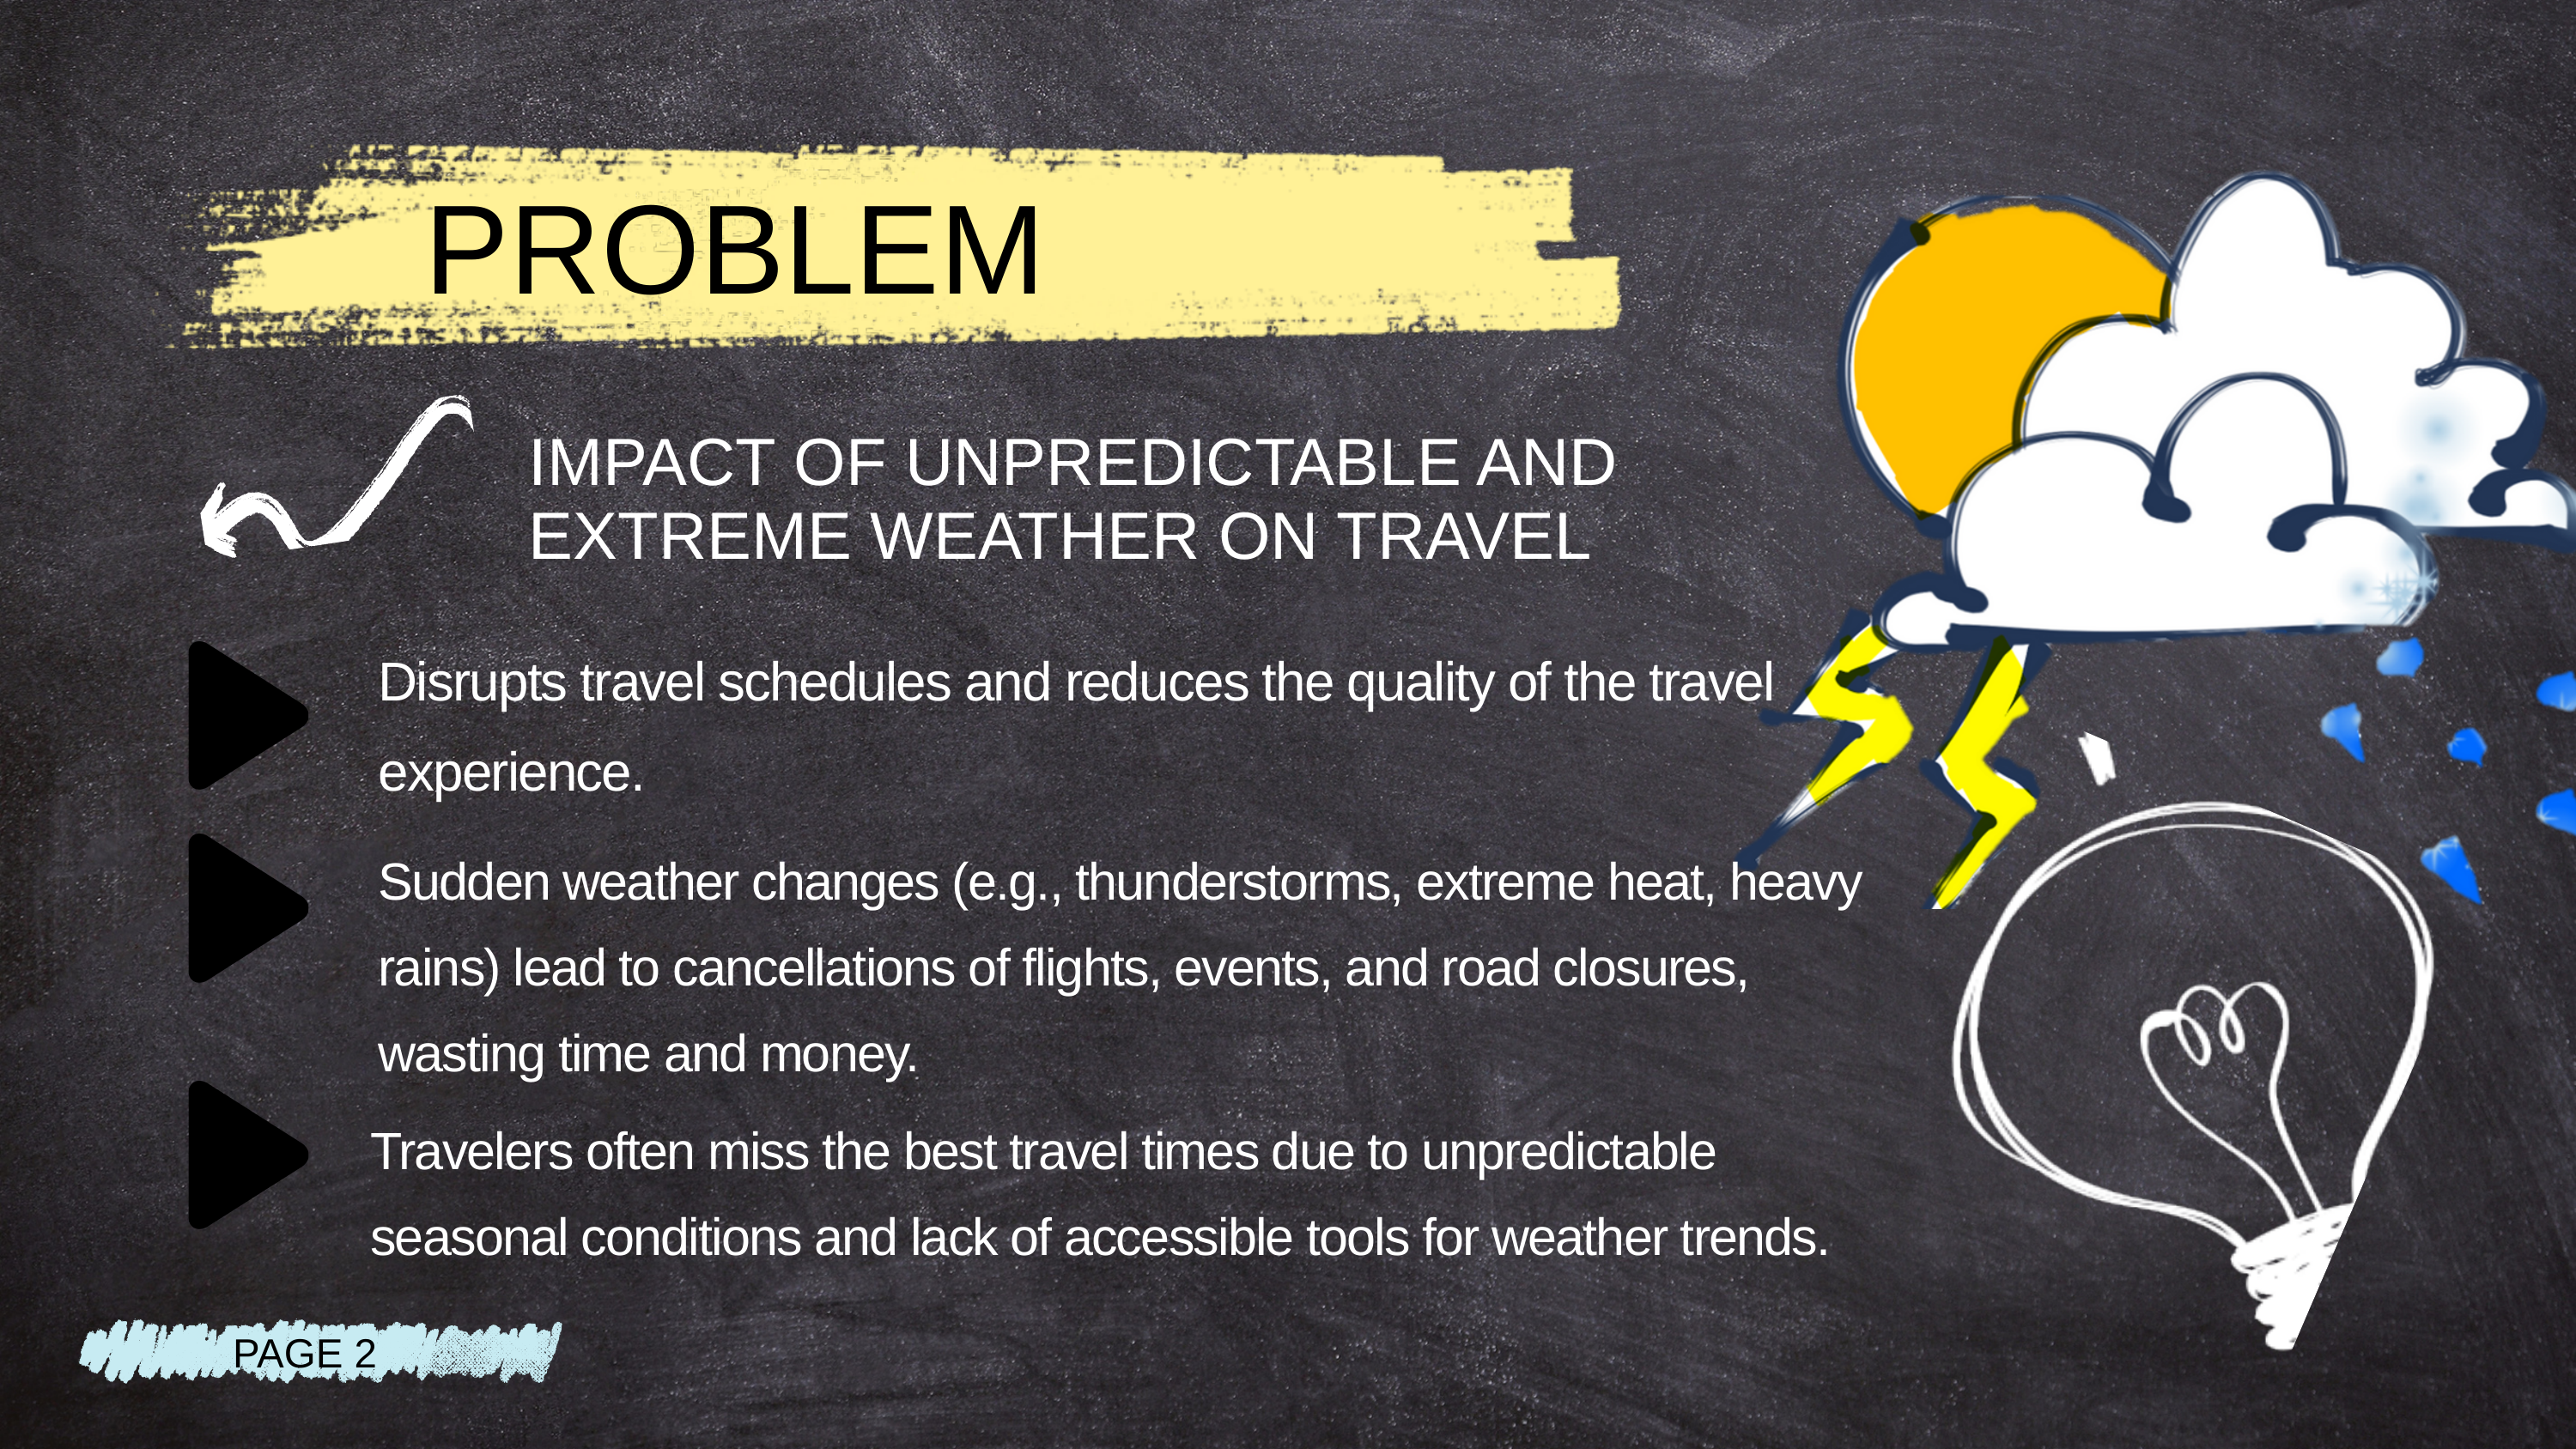

PROBLEM

IMPACT OF UNPREDICTABLE AND EXTREME WEATHER ON TRAVEL

Disrupts travel schedules and reduces the quality of the travel experience.

Sudden weather changes (e.g., thunderstorms, extreme heat, heavy rains) lead to cancellations of flights, events, and road closures, wasting time and money.

Travelers often miss the best travel times due to unpredictable seasonal conditions and lack of accessible tools for weather trends.

PAGE 2